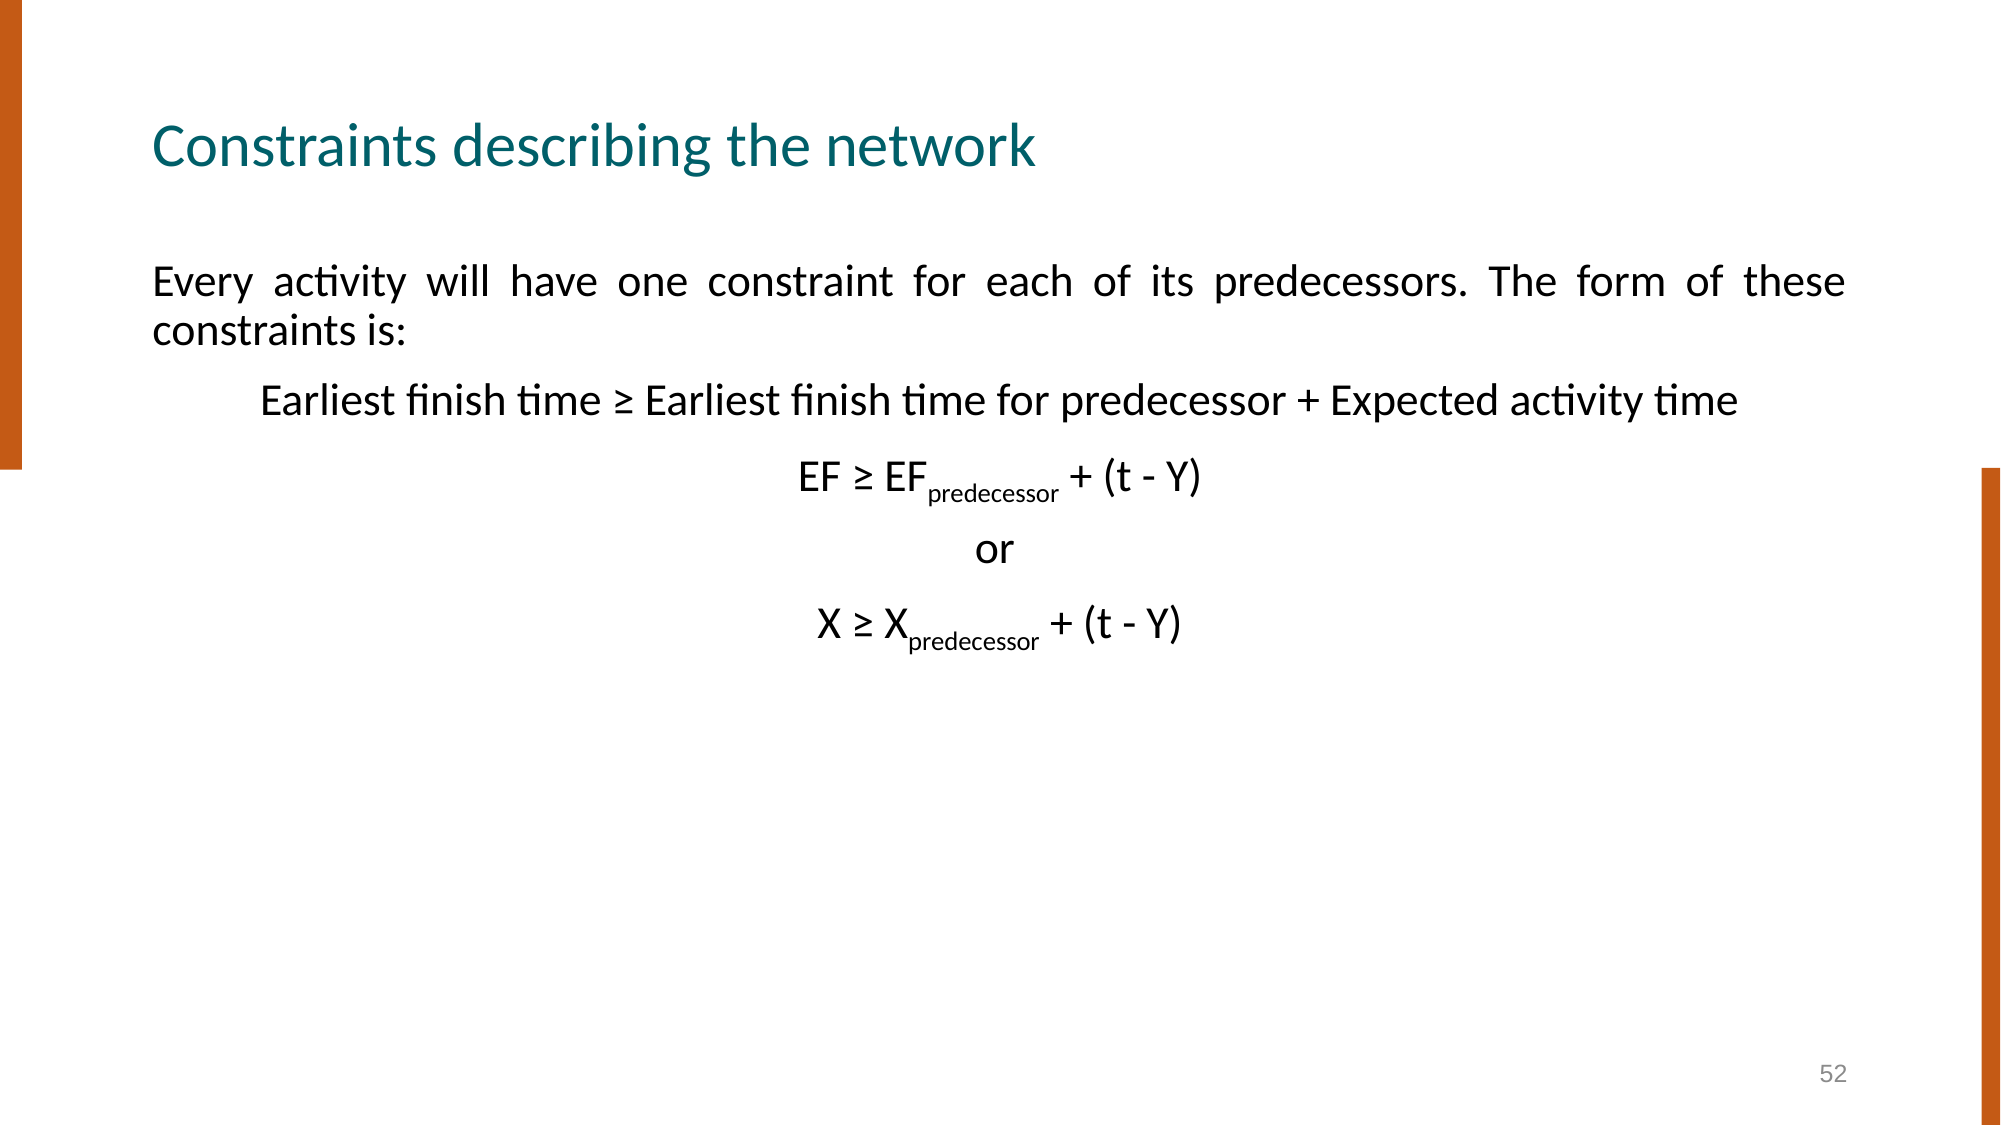

# Constraints describing the network
Every activity will have one constraint for each of its predecessors. The form of these constraints is:
Earliest finish time ≥ Earliest finish time for predecessor + Expected activity time
EF ≥ EFpredecessor + (t - Y)
or
X ≥ Xpredecessor + (t - Y)
52